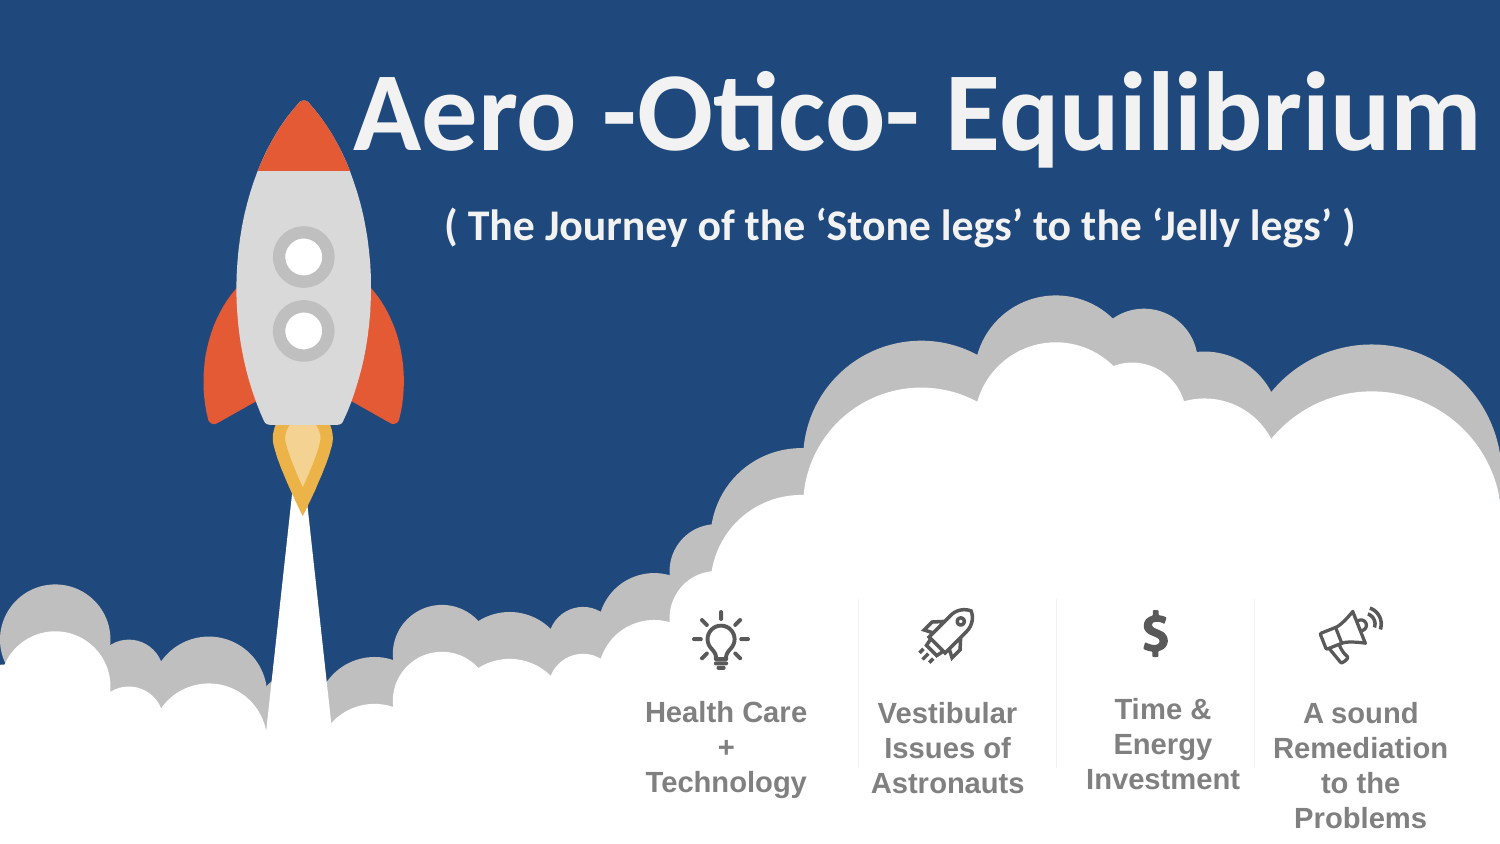

Aero -Otico- Equilibrium

( The Journey of the ‘Stone legs’ to the ‘Jelly legs’ )

Time & Energy Investment
Health Care
+
Technology
A sound Remediation to the Problems
Vestibular Issues of Astronauts